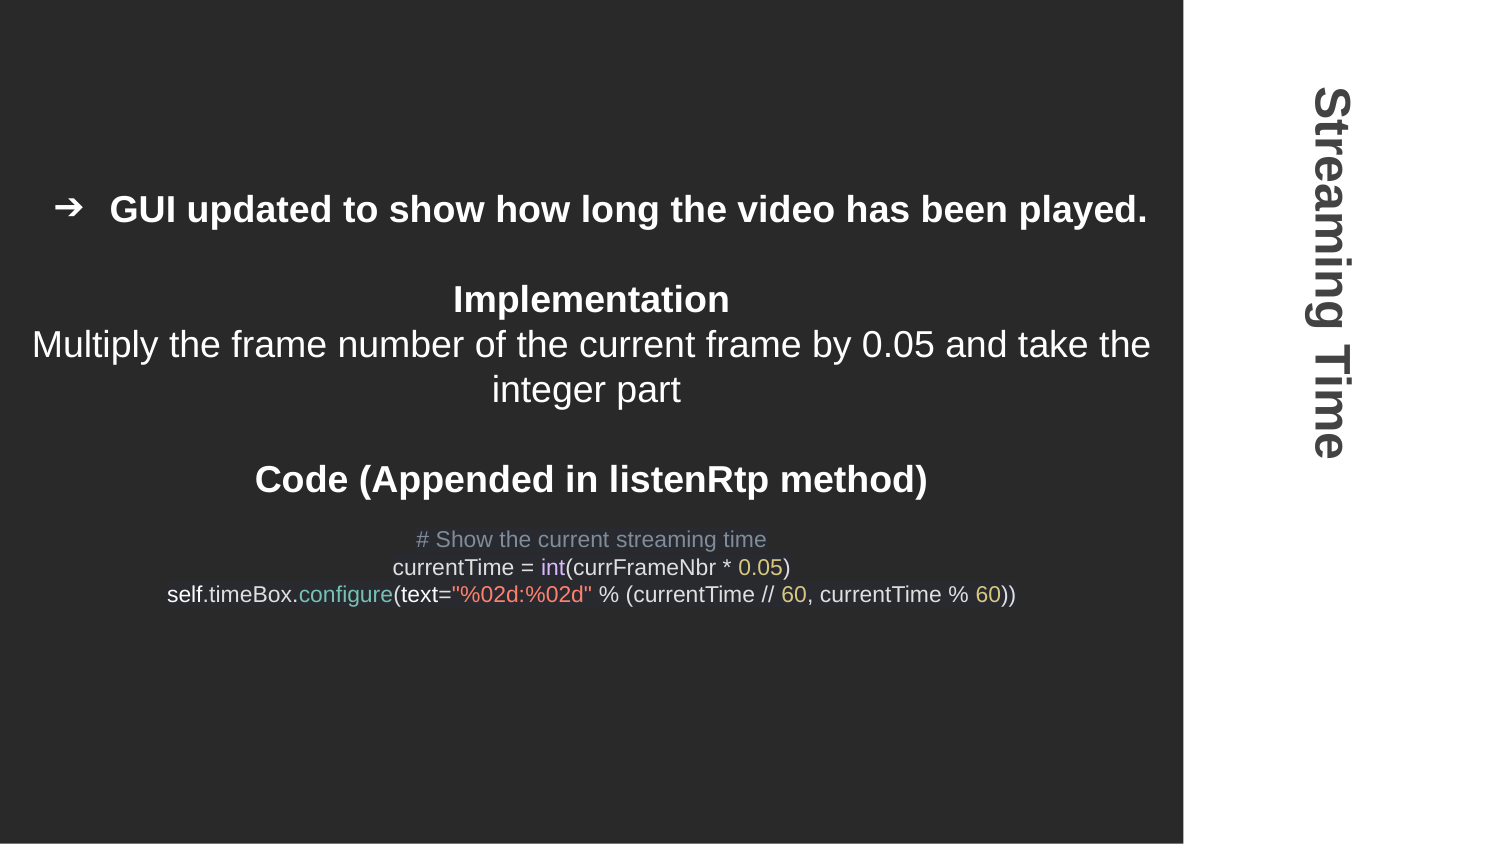

# GUI updated to show how long the video has been played.

Implementation
Multiply the frame number of the current frame by 0.05 and take the integer part

Code (Appended in listenRtp method)

# Show the current streaming time
currentTime = int(currFrameNbr * 0.05)
self.timeBox.configure(text="%02d:%02d" % (currentTime // 60, currentTime % 60))

Streaming Time